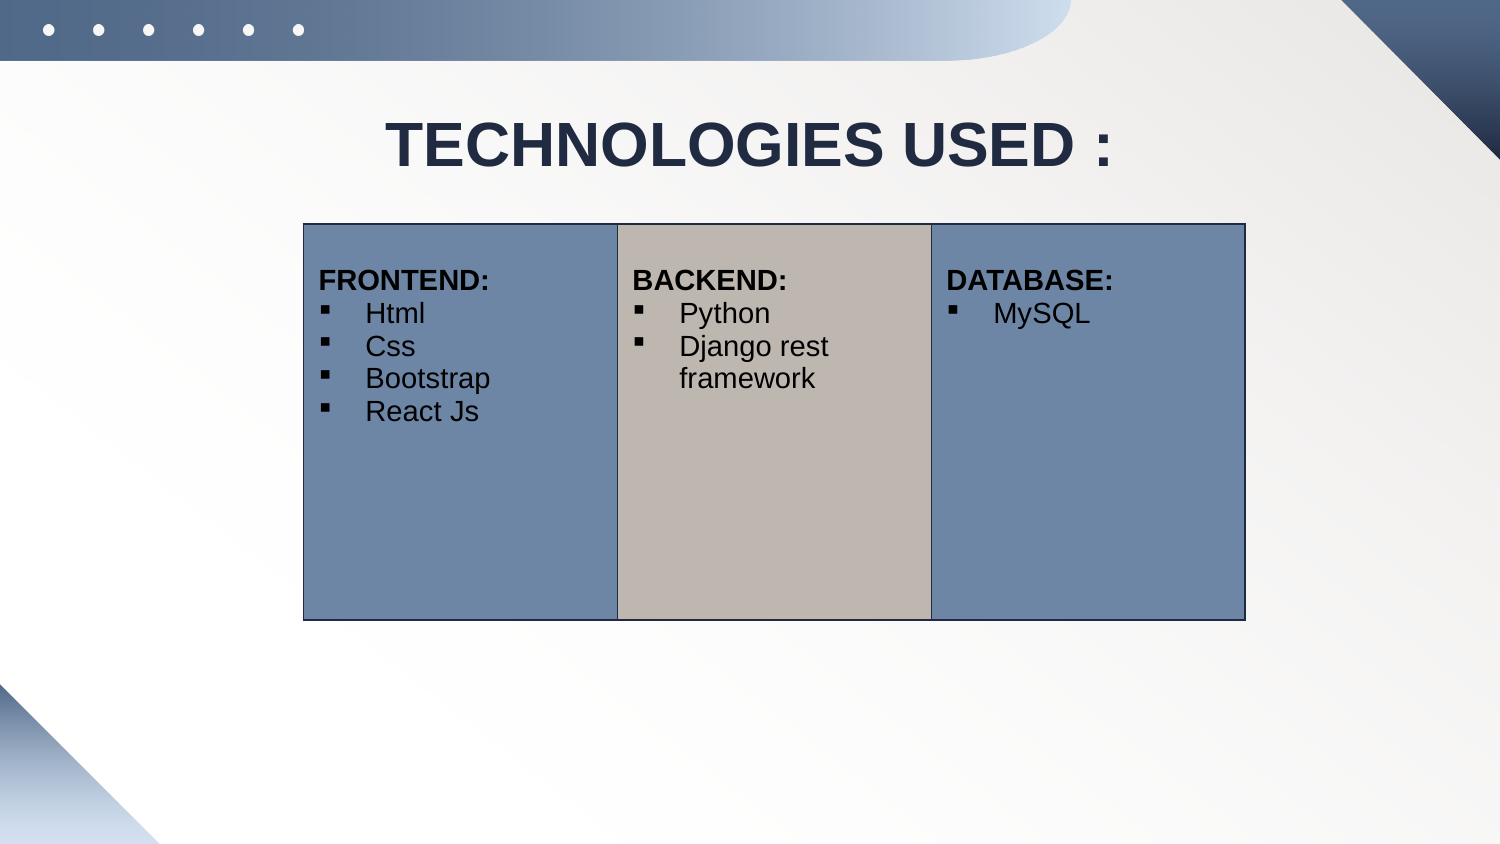

# TECHNOLOGIES USED :
| FRONTEND: Html Css Bootstrap React Js | BACKEND: Python Django rest framework | DATABASE: MySQL |
| --- | --- | --- |